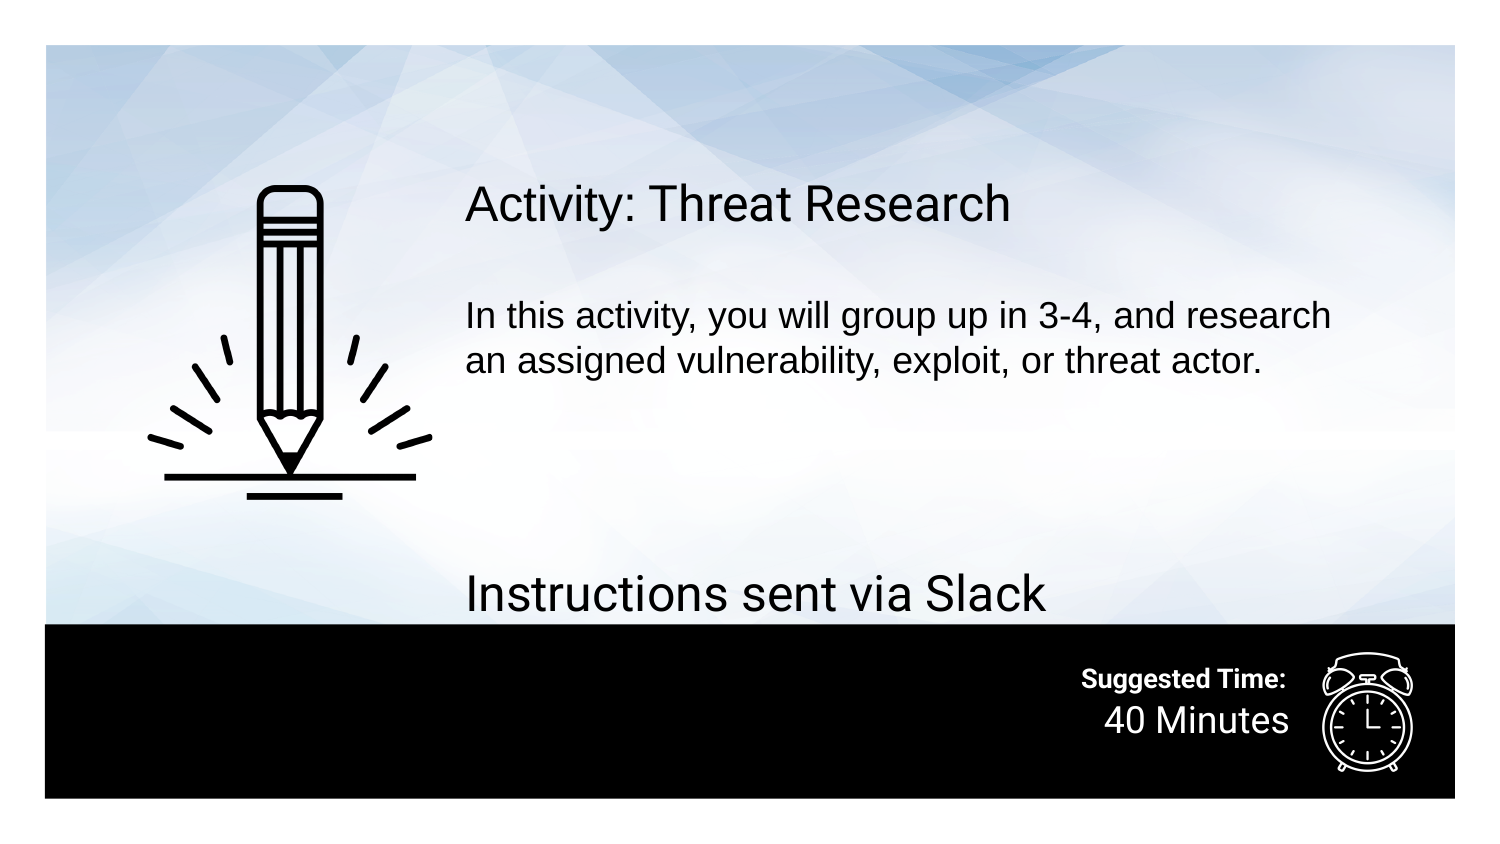

Activity: Threat Research

In this activity, you will group up in 3-4, and research an assigned vulnerability, exploit, or threat actor.

Instructions sent via Slack
# 40 Minutes